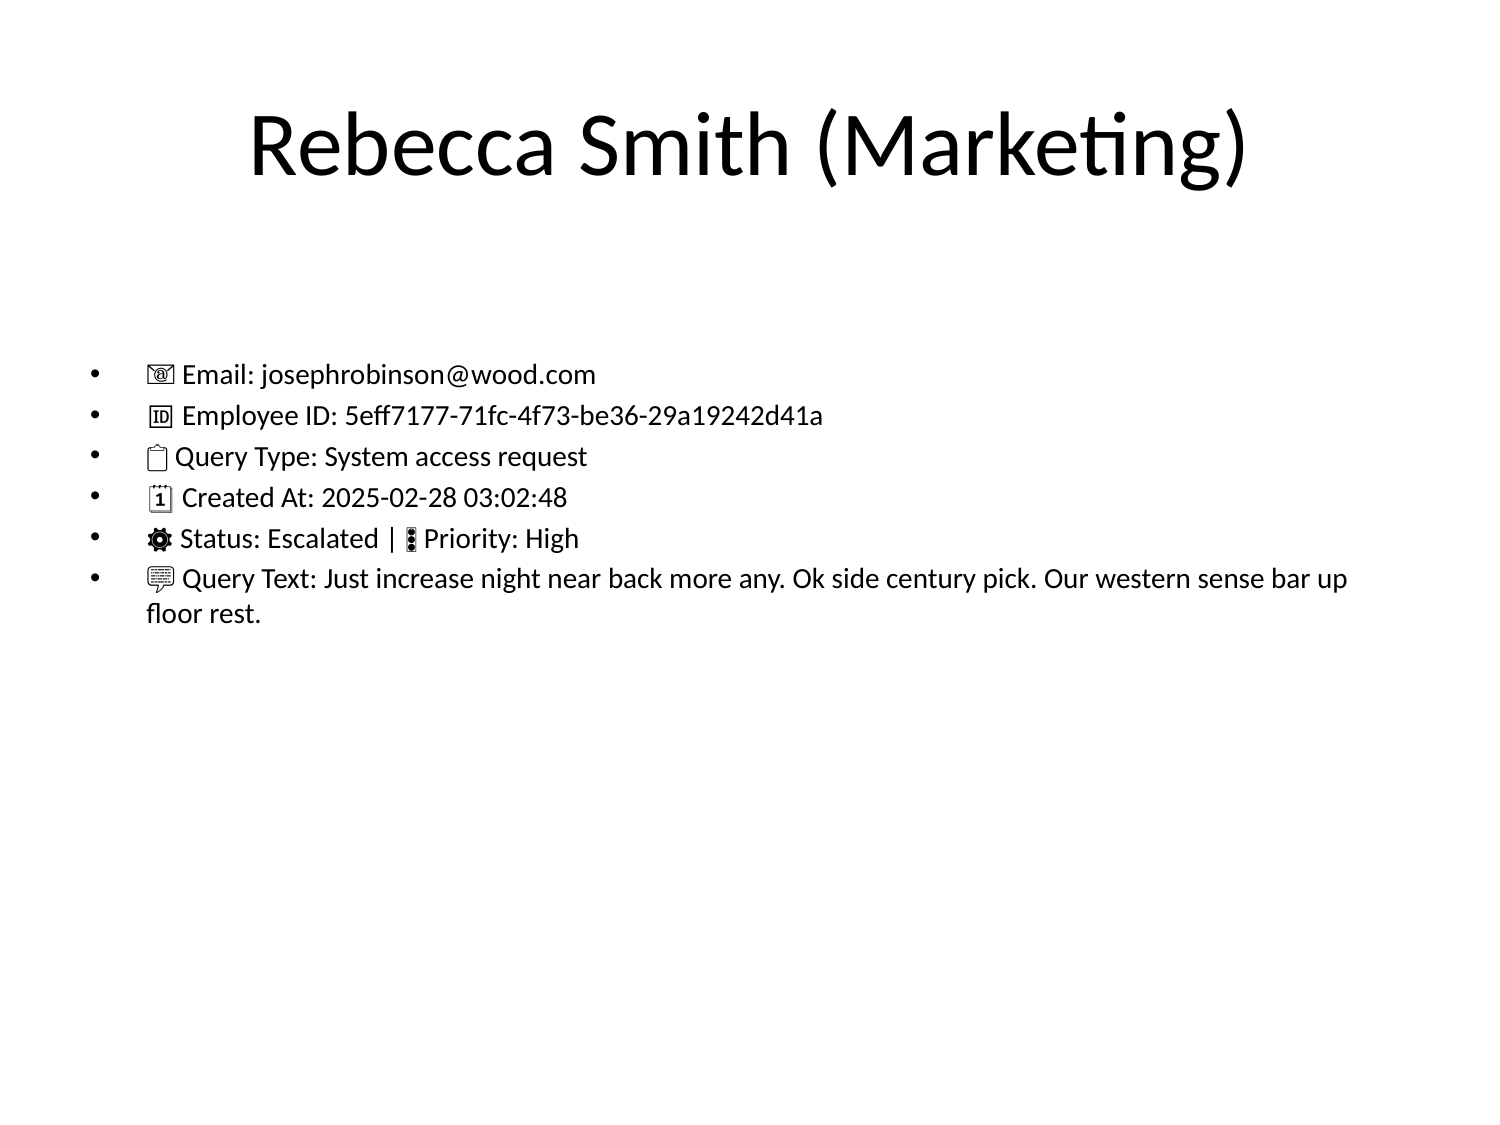

# Rebecca Smith (Marketing)

📧 Email: josephrobinson@wood.com
🆔 Employee ID: 5eff7177-71fc-4f73-be36-29a19242d41a
📋 Query Type: System access request
🗓 Created At: 2025-02-28 03:02:48
⚙ Status: Escalated | 🚦 Priority: High
💬 Query Text: Just increase night near back more any. Ok side century pick. Our western sense bar up floor rest.